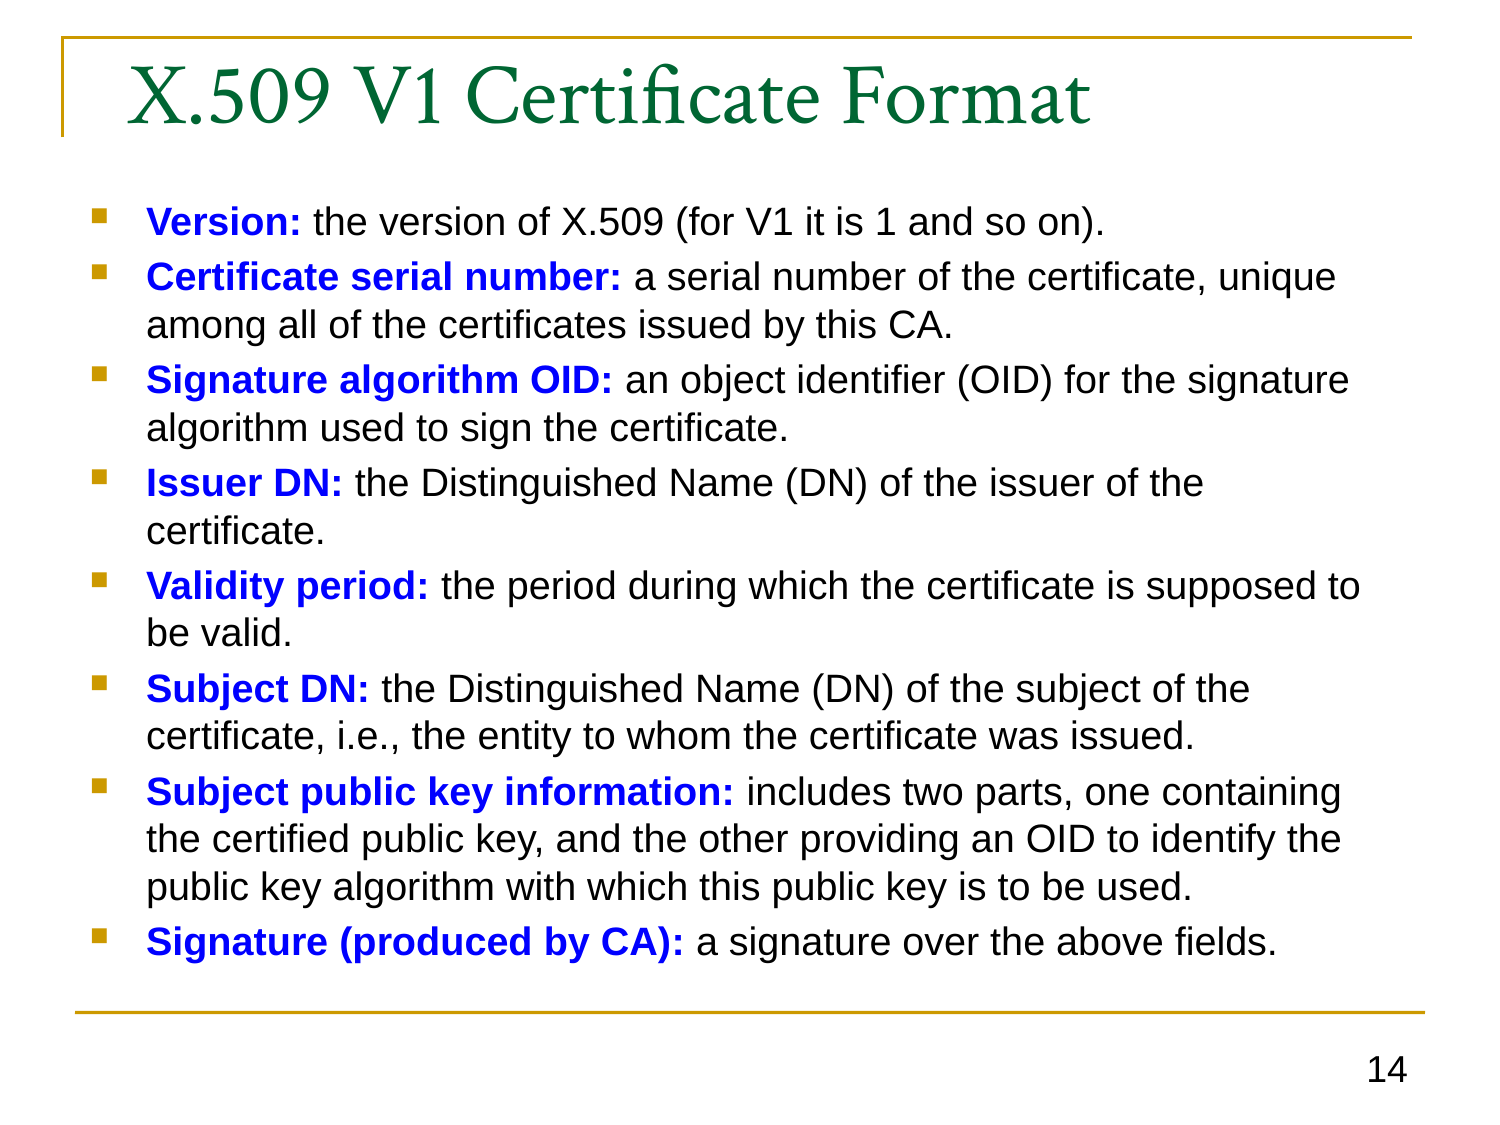

# X.509 V1 Certificate Format
Version: the version of X.509 (for V1 it is 1 and so on).
Certificate serial number: a serial number of the certificate, unique among all of the certificates issued by this CA.
Signature algorithm OID: an object identifier (OID) for the signature algorithm used to sign the certificate.
Issuer DN: the Distinguished Name (DN) of the issuer of the certificate.
Validity period: the period during which the certificate is supposed to be valid.
Subject DN: the Distinguished Name (DN) of the subject of the certificate, i.e., the entity to whom the certificate was issued.
Subject public key information: includes two parts, one containing the certified public key, and the other providing an OID to identify the public key algorithm with which this public key is to be used.
Signature (produced by CA): a signature over the above fields.

14